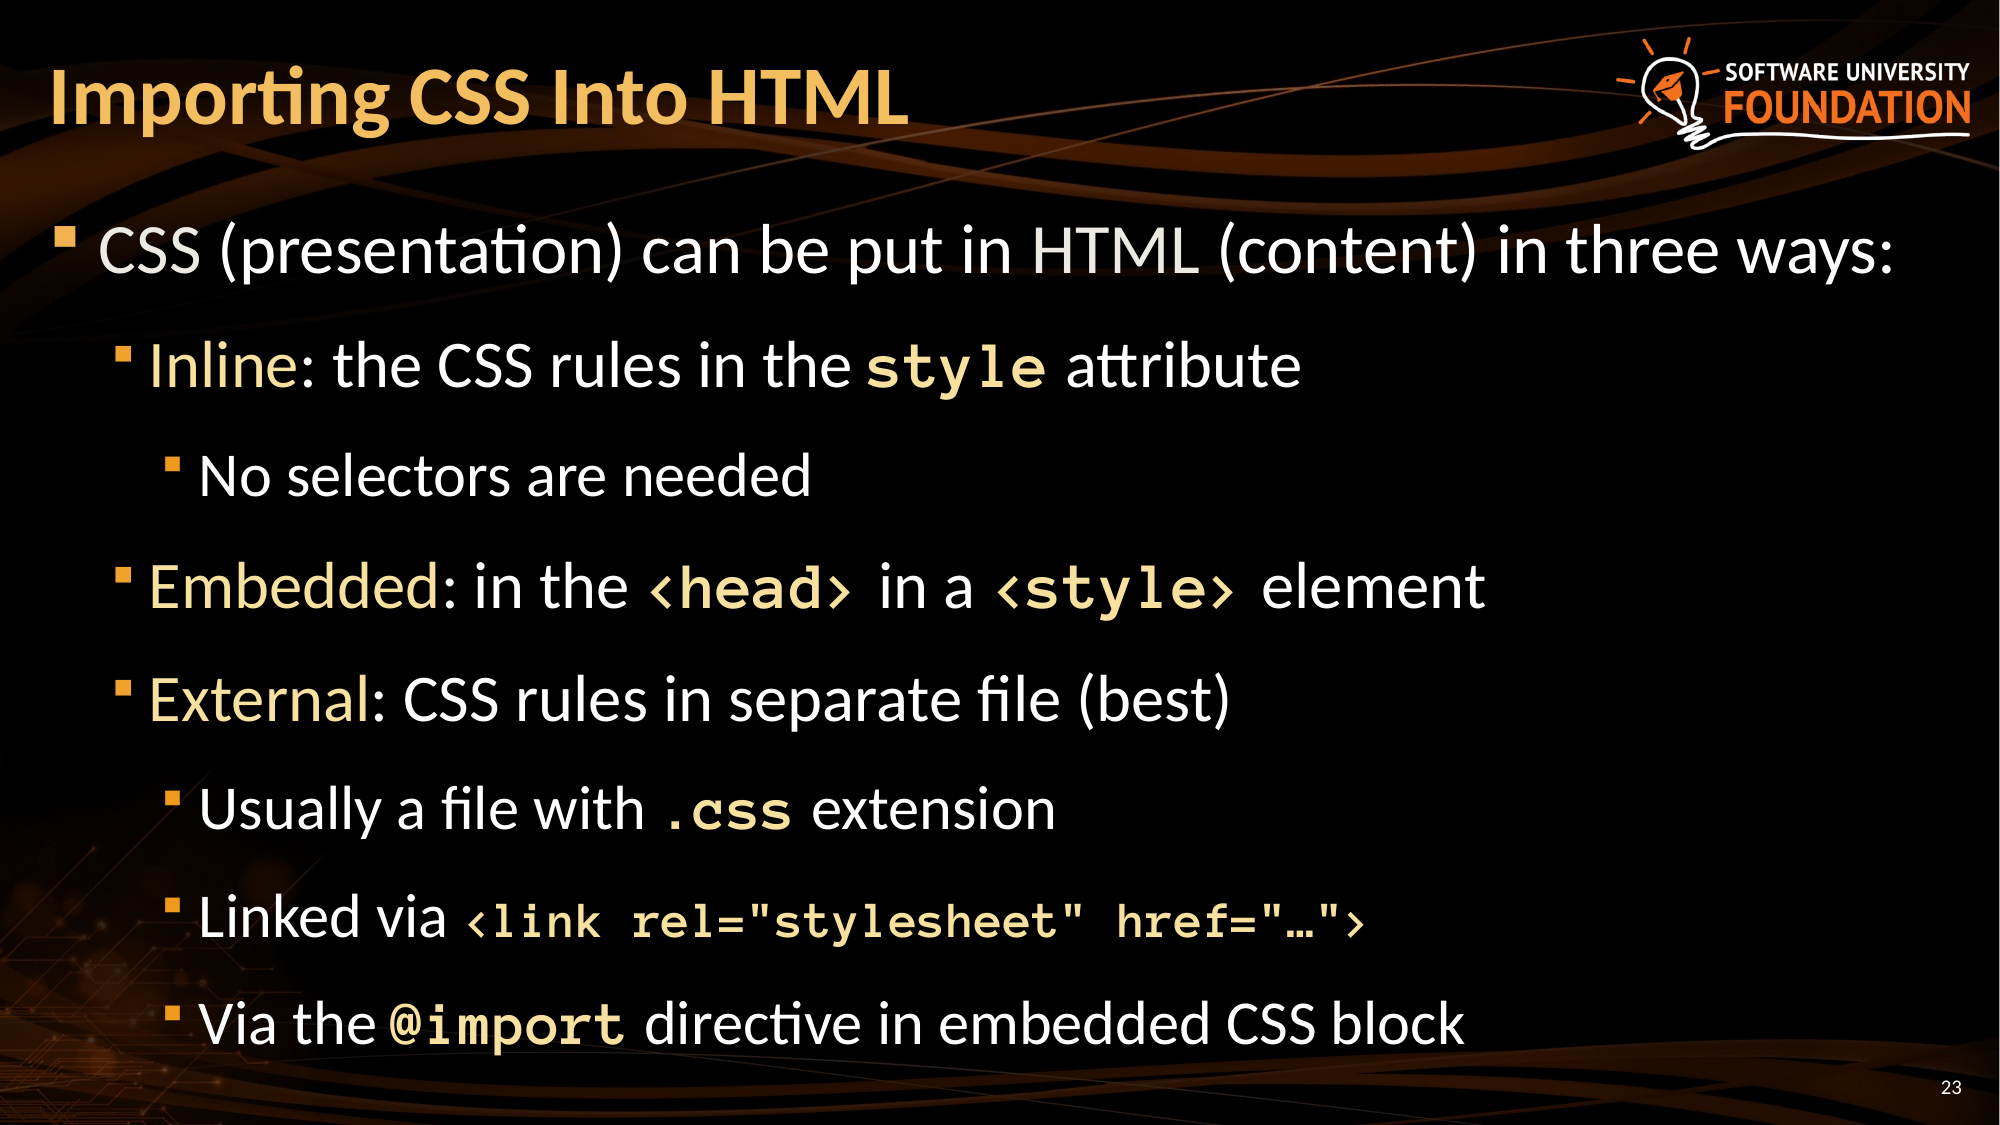

# Importing CSS Into HTML
CSS (presentation) can be put in HTML (content) in three ways:
Inline: the CSS rules in the style attribute
No selectors are needed
Embedded: in the <head> in a <style> element
External: CSS rules in separate file (best)
Usually a file with .css extension
Linked via <link rel="stylesheet" href="…">
Via the @import directive in embedded CSS block
23